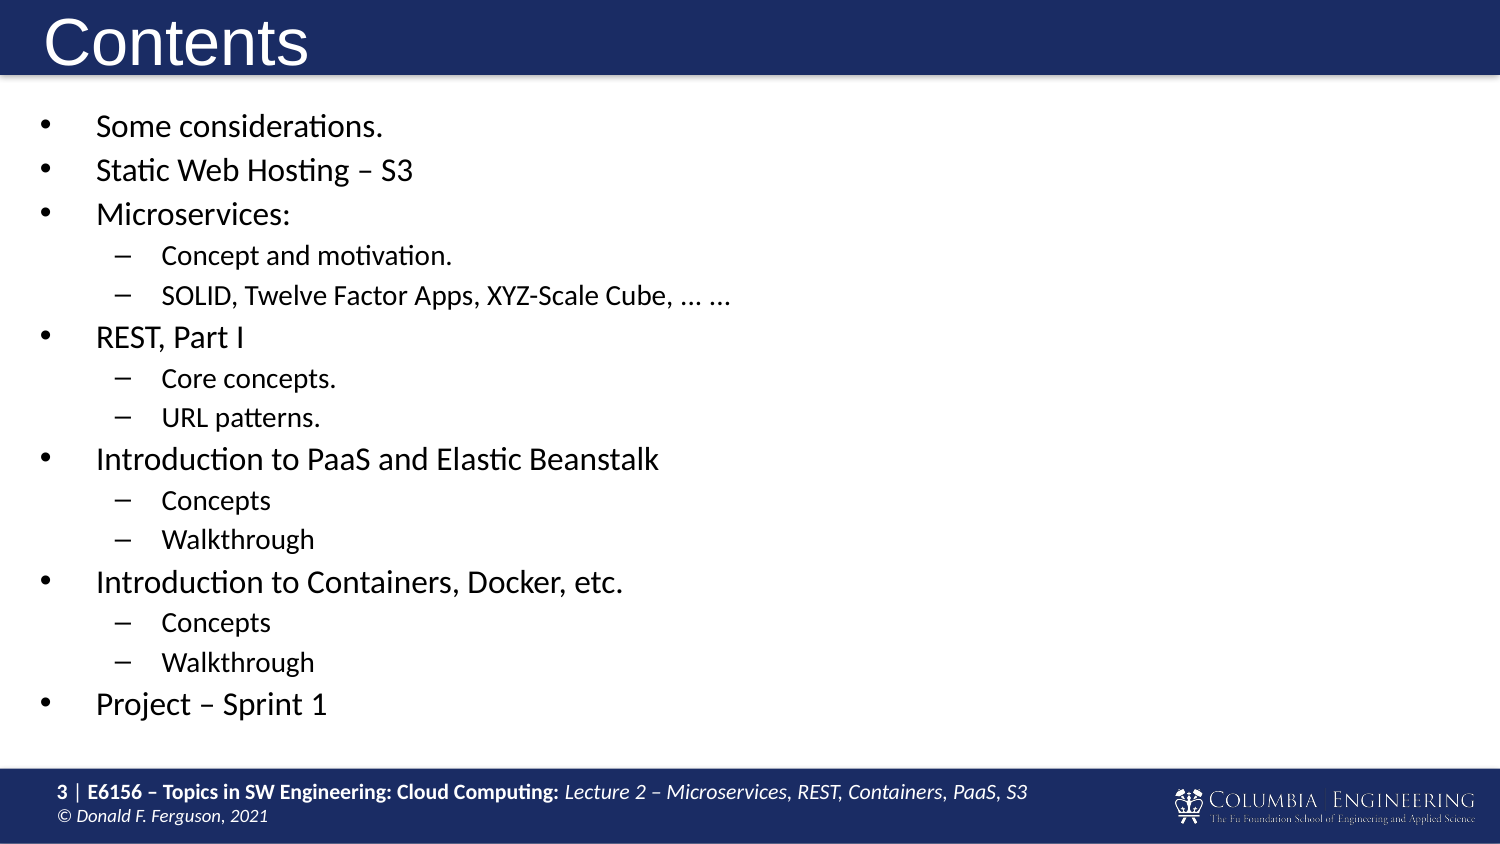

# Contents
Some considerations.
Static Web Hosting – S3
Microservices:
Concept and motivation.
SOLID, Twelve Factor Apps, XYZ-Scale Cube, ... ...
REST, Part I
Core concepts.
URL patterns.
Introduction to PaaS and Elastic Beanstalk
Concepts
Walkthrough
Introduction to Containers, Docker, etc.
Concepts
Walkthrough
Project – Sprint 1